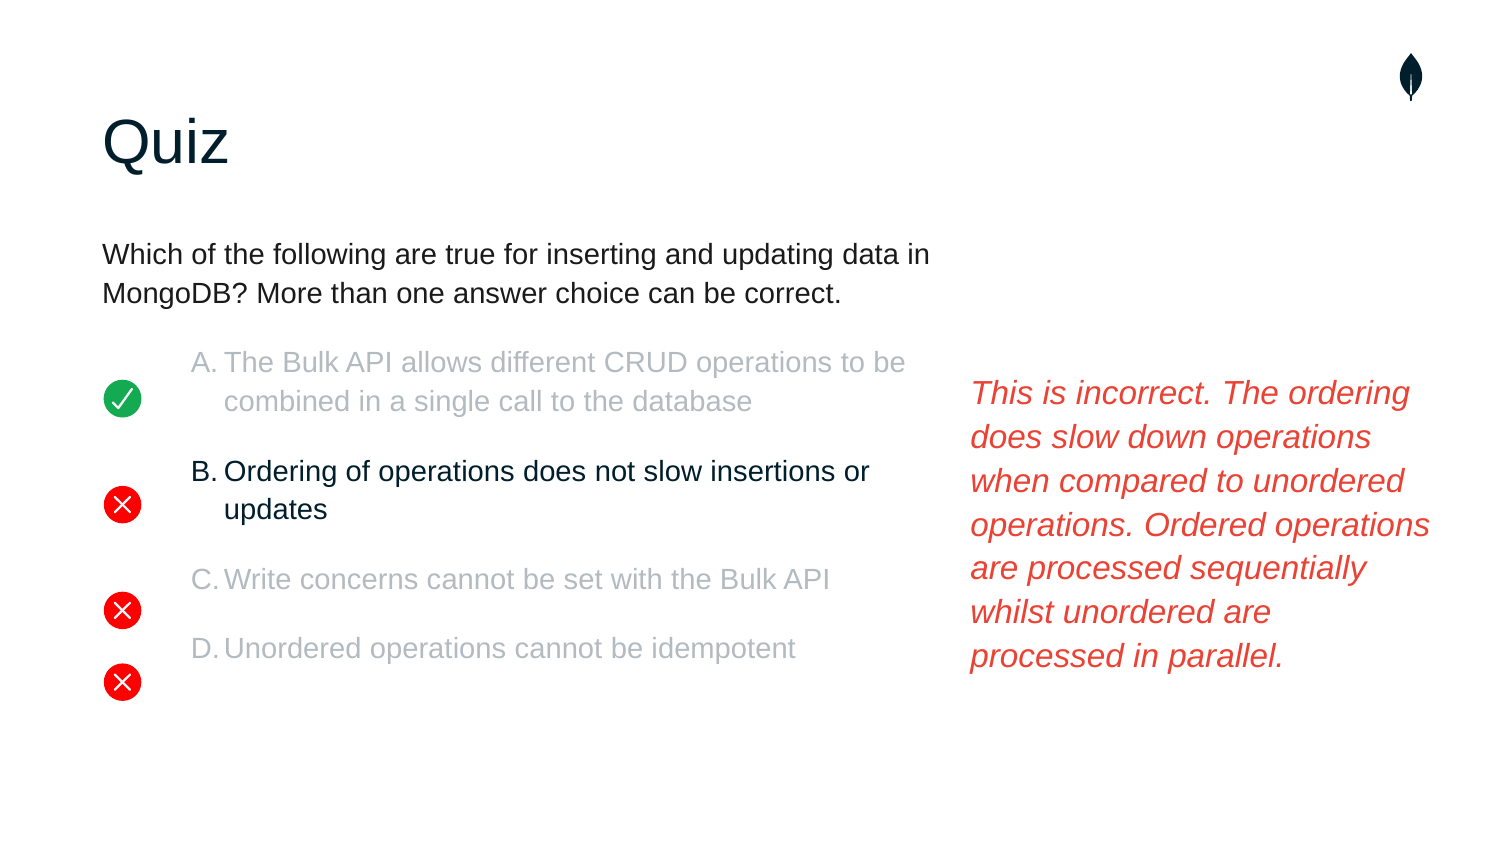

# Quiz
Which of the following are true for inserting and updating data in MongoDB? More than one answer choice can be correct.
The Bulk API allows different CRUD operations to be combined in a single call to the database
Ordering of operations does not slow insertions or updates
Write concerns cannot be set with the Bulk API
Unordered operations cannot be idempotent
This is incorrect. The ordering does slow down operations when compared to unordered operations. Ordered operations are processed sequentially whilst unordered are processed in parallel.